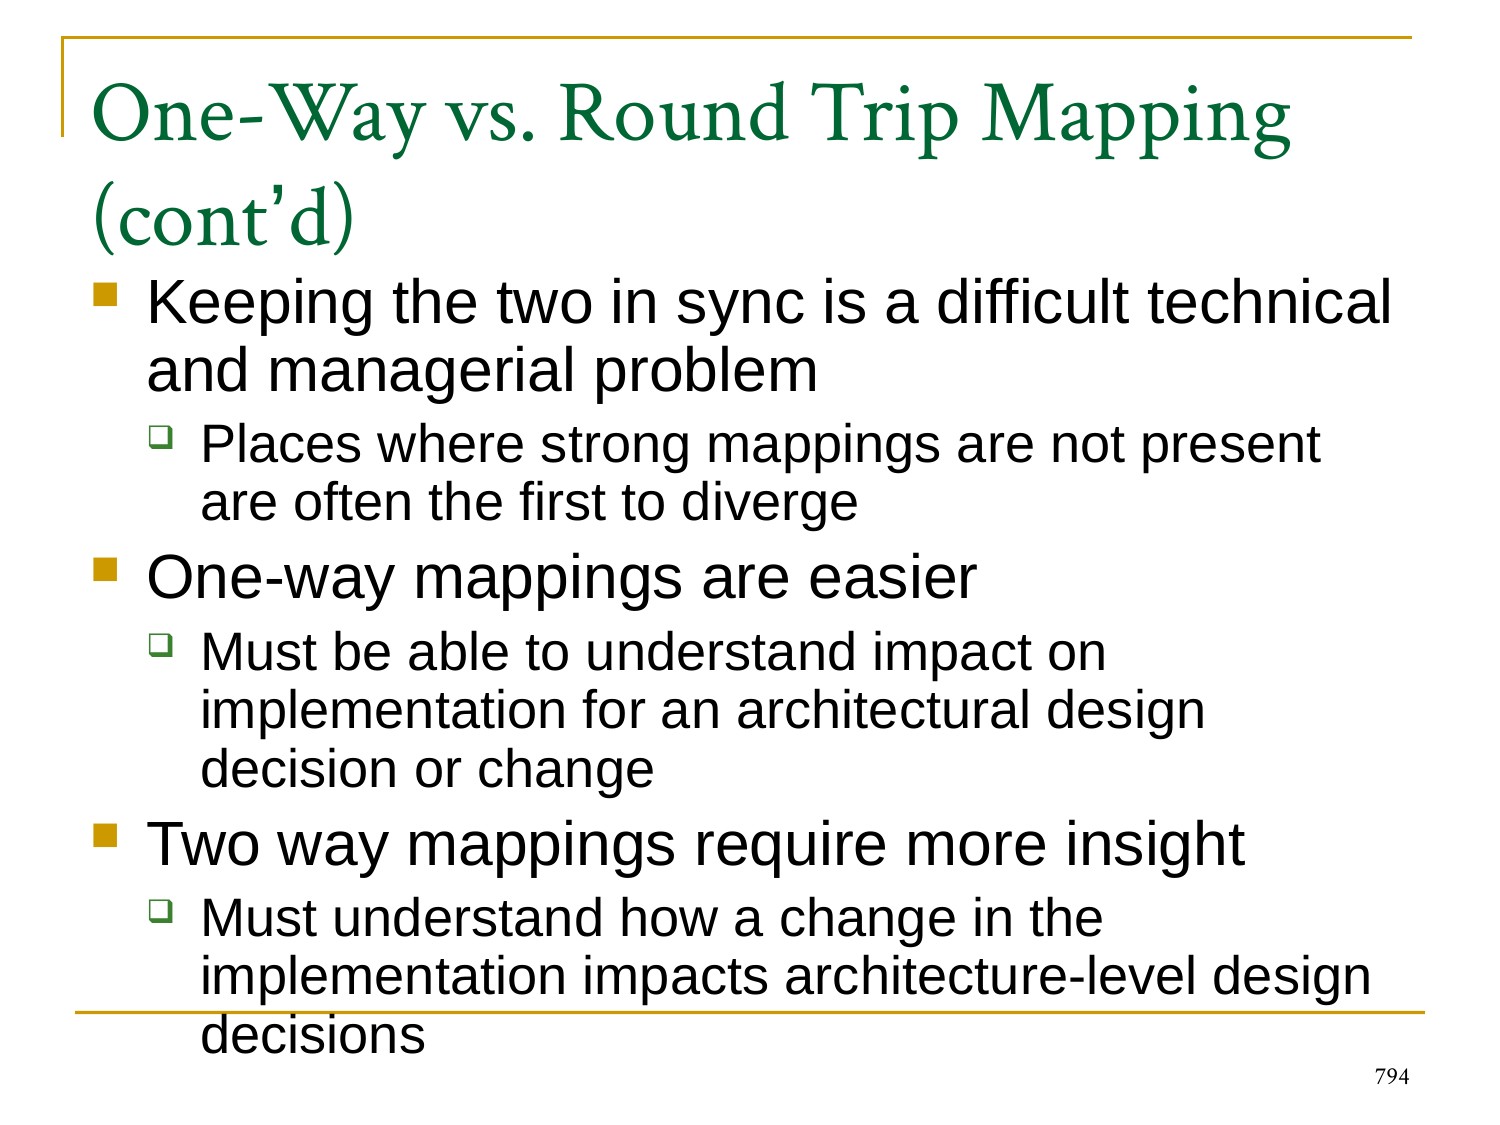

# One-Way vs. Round Trip Mapping (cont’d)
Keeping the two in sync is a difficult technical and managerial problem
Places where strong mappings are not present are often the first to diverge
One-way mappings are easier
Must be able to understand impact on implementation for an architectural design decision or change
Two way mappings require more insight
Must understand how a change in the implementation impacts architecture-level design decisions
794